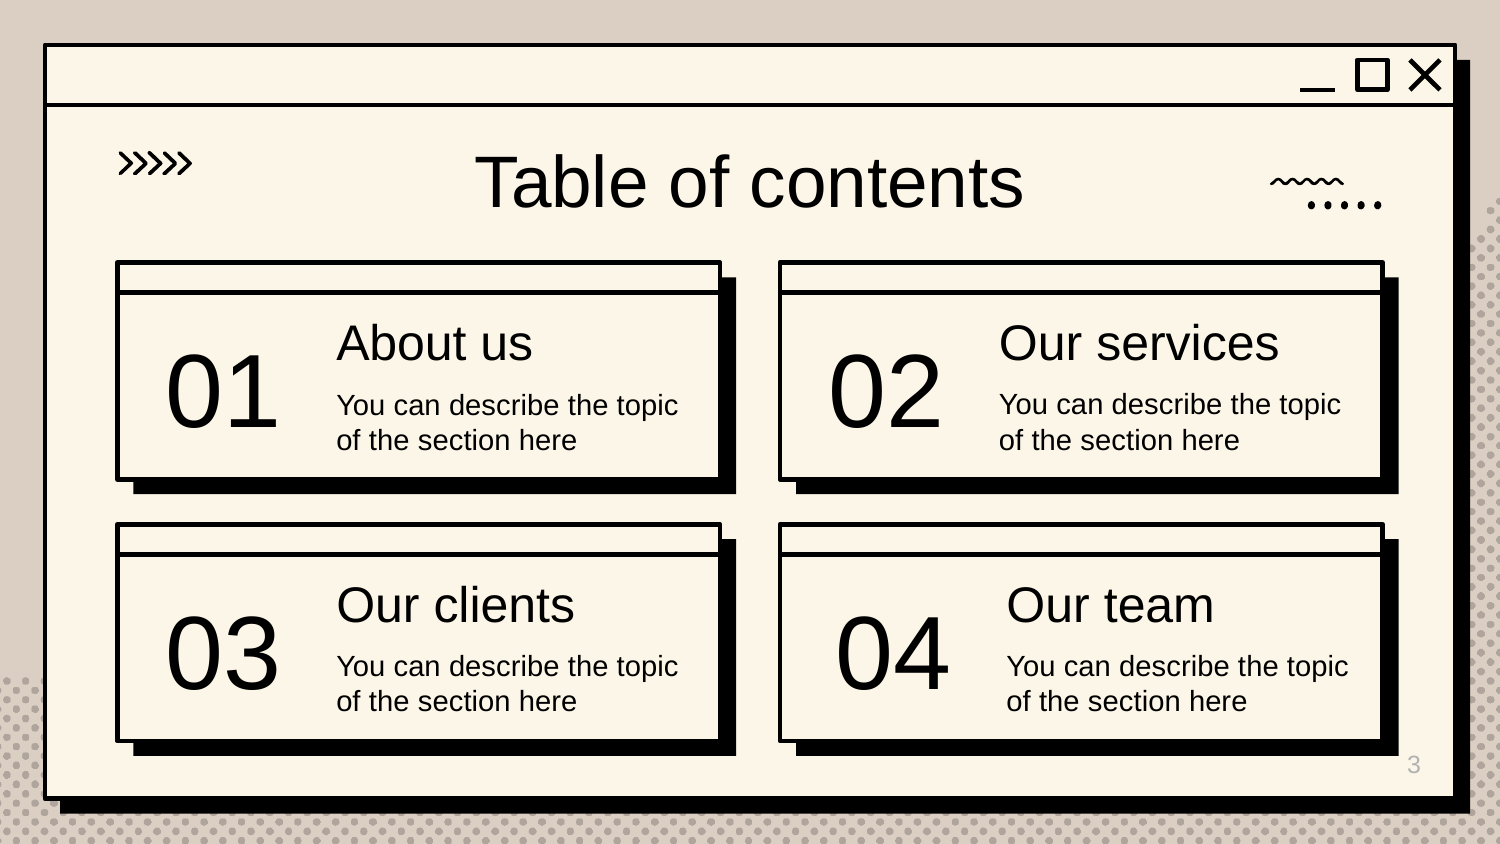

Table of contents

# 01
About us
Our services
02
You can describe the topic of the section here
You can describe the topic of the section here

04
Our team
03
Our clients
You can describe the topic of the section here
You can describe the topic of the section here
3